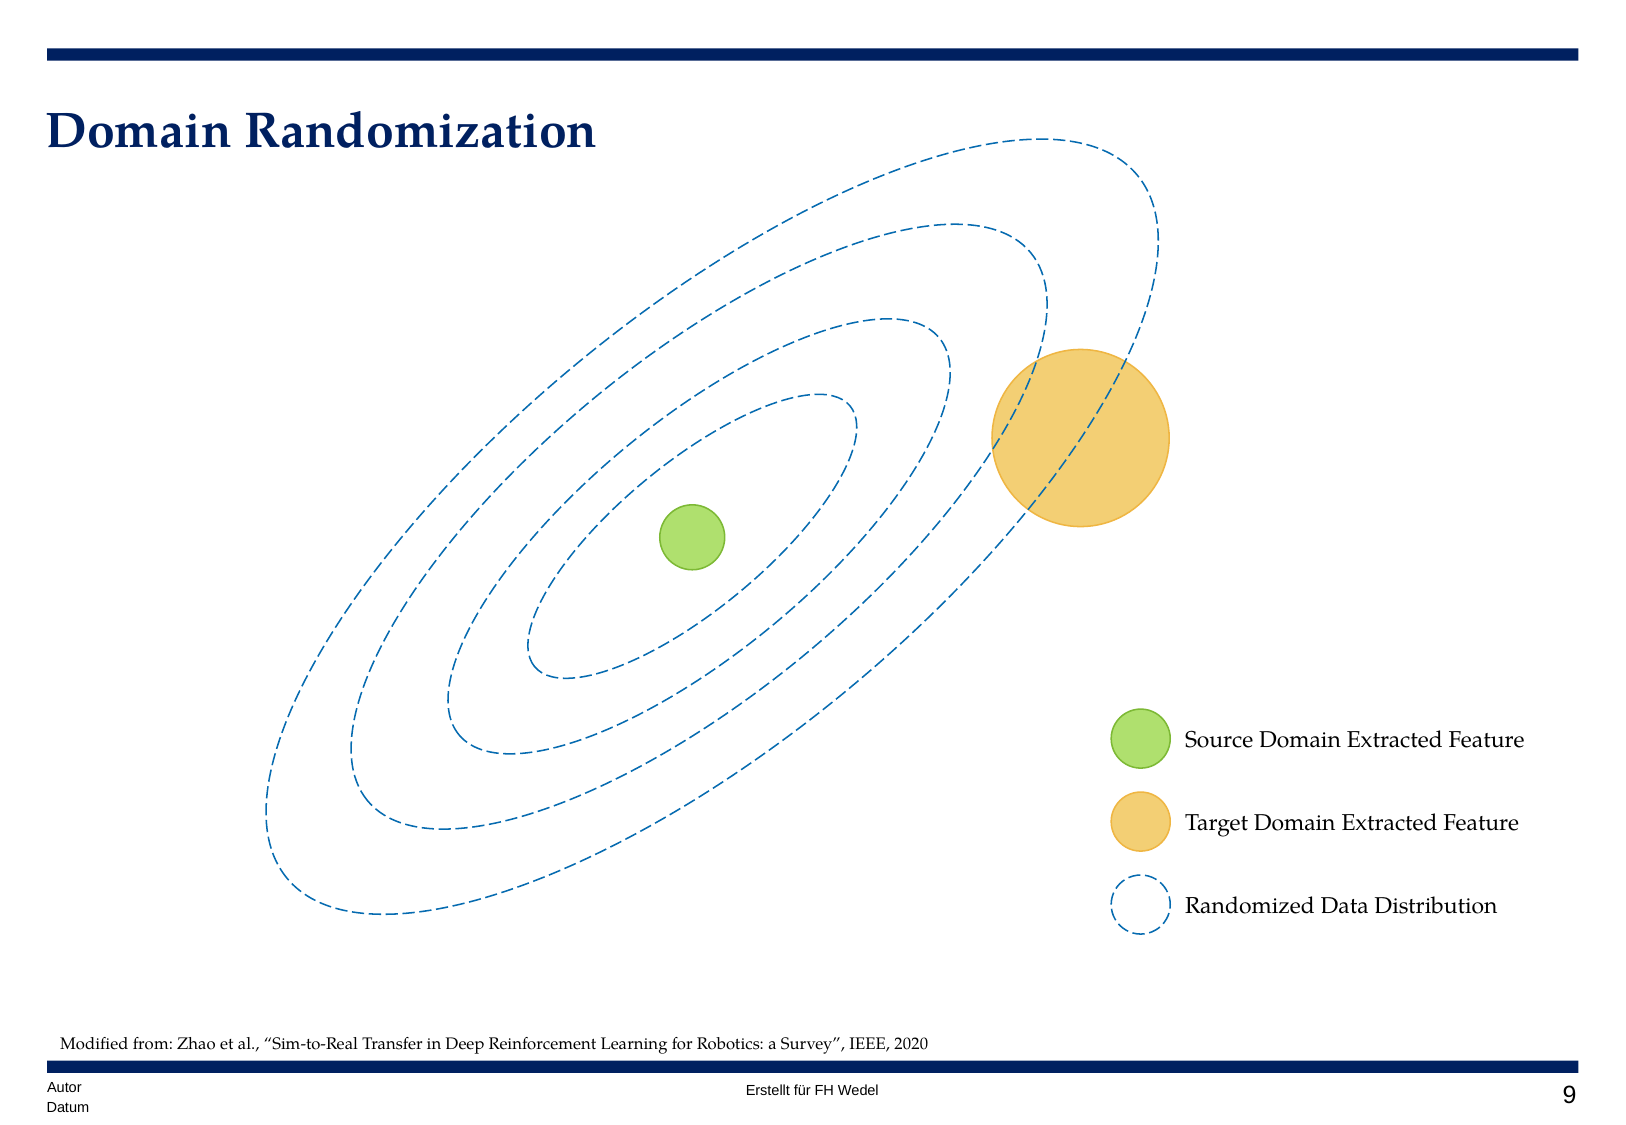

# Domain Randomization

Source Domain Extracted Feature

Target Domain Extracted Feature

Randomized Data Distribution
Modified from: Zhao et al., “Sim-to-Real Transfer in Deep Reinforcement Learning for Robotics: a Survey”, IEEE, 2020
Autor
9
Datum